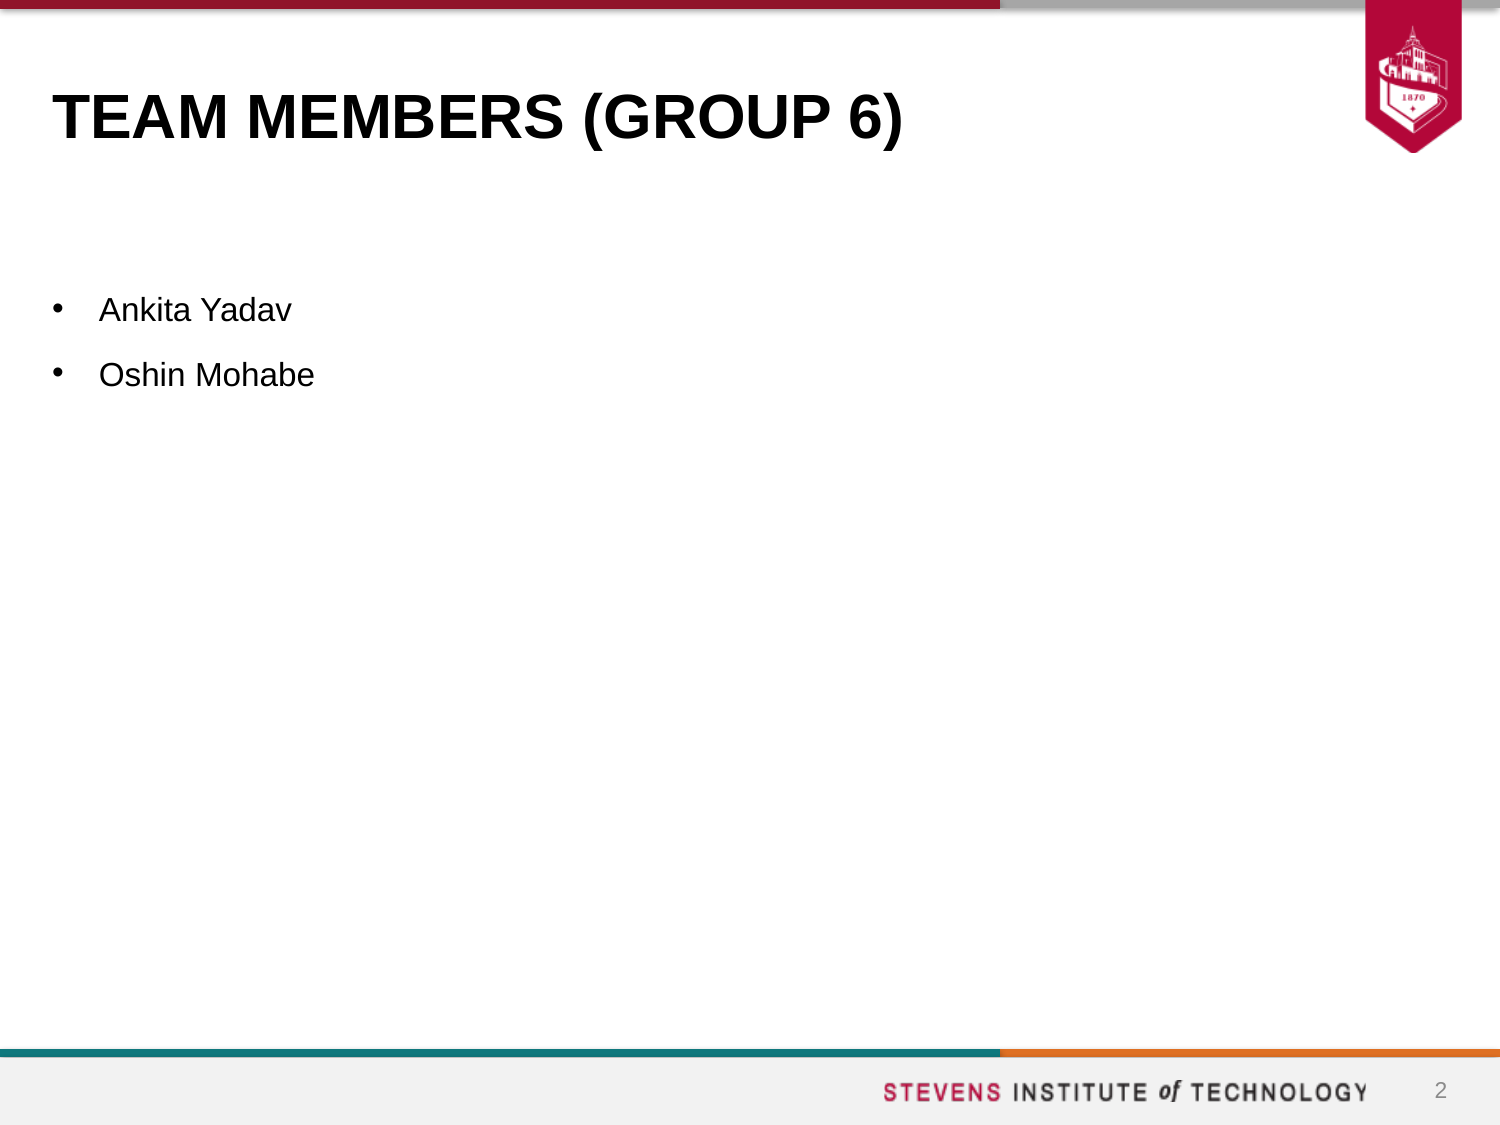

# TEAM MEMBERS (GROUP 6)
Ankita Yadav
Oshin Mohabe
2